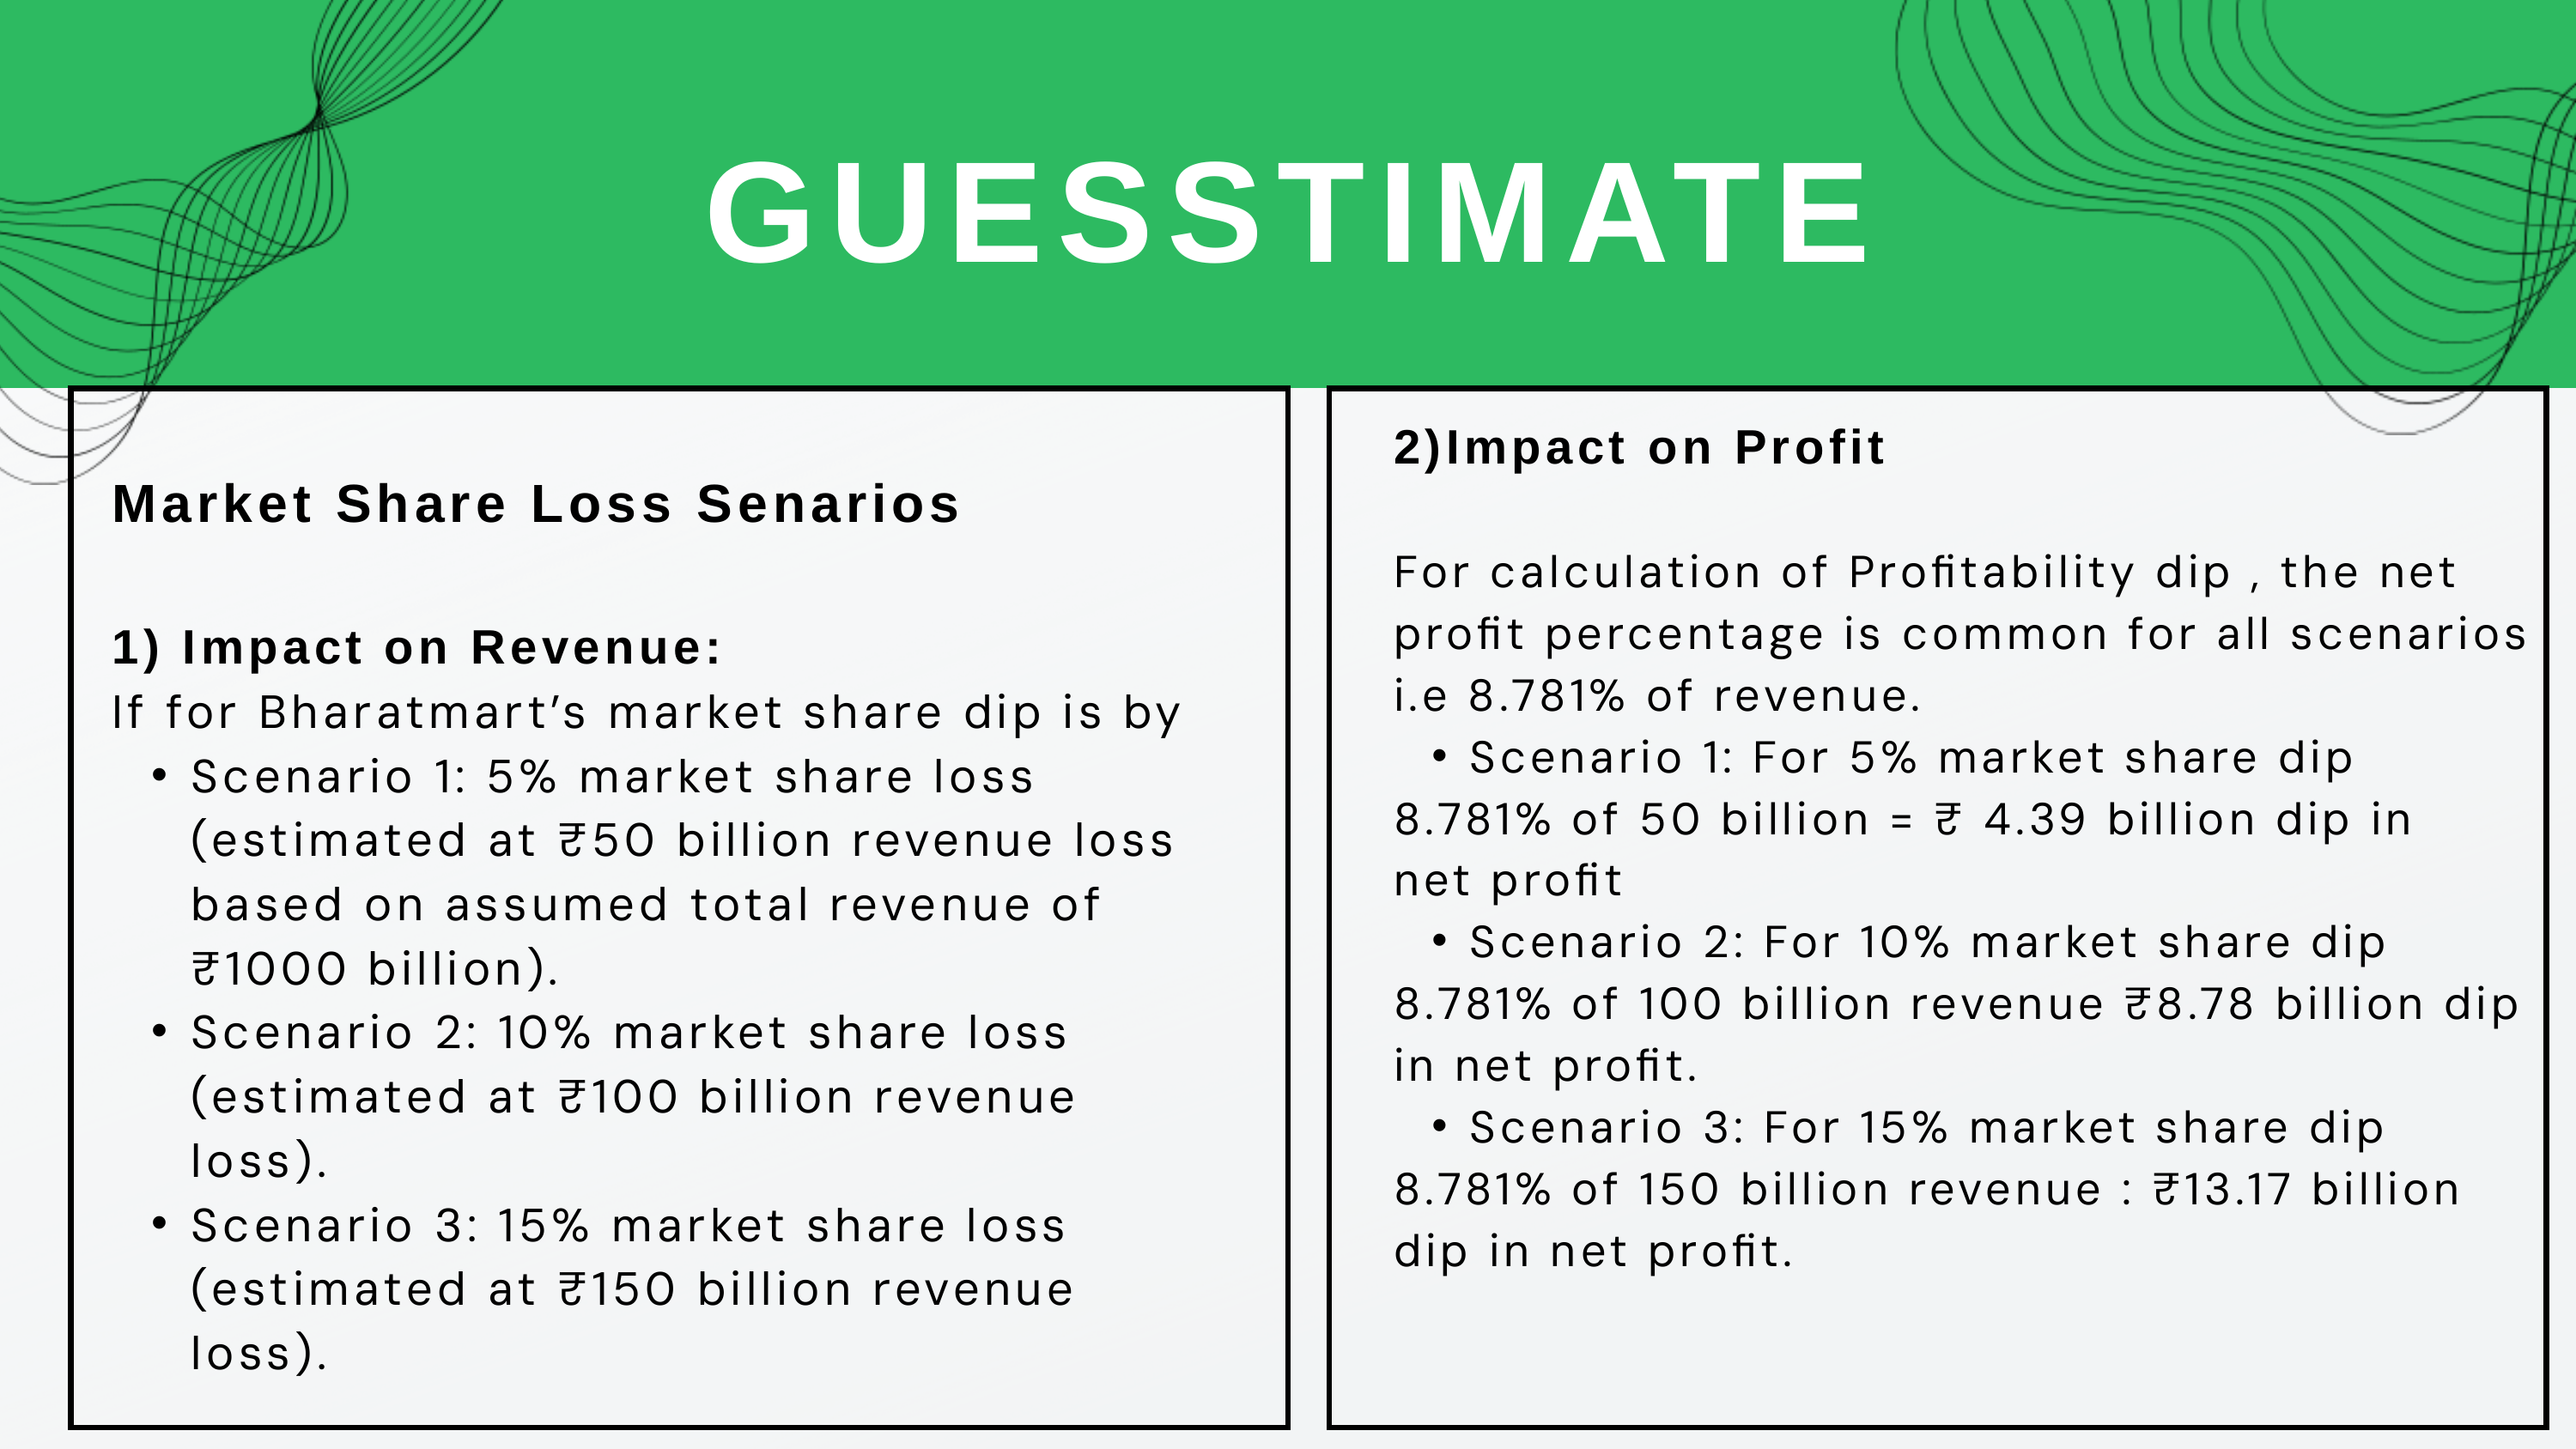

GUESSTIMATE

2)Impact on Profit

For calculation of Profitability dip , the net profit percentage is common for all scenarios i.e 8.781% of revenue.
Scenario 1: For 5% market share dip
8.781% of 50 billion = ₹ 4.39 billion dip in     net profit
Scenario 2: For 10% market share dip
8.781% of 100 billion revenue ₹8.78 billion dip in net profit.
Scenario 3: For 15% market share dip
8.781% of 150 billion revenue : ₹13.17 billion dip in net profit.

Market Share Loss Senarios

1) Impact on Revenue:
If for Bharatmart’s market share dip is by
Scenario 1: 5% market share loss (estimated at ₹50 billion revenue loss based on assumed total revenue of ₹1000 billion).
Scenario 2: 10% market share loss (estimated at ₹100 billion revenue loss).
Scenario 3: 15% market share loss (estimated at ₹150 billion revenue loss).